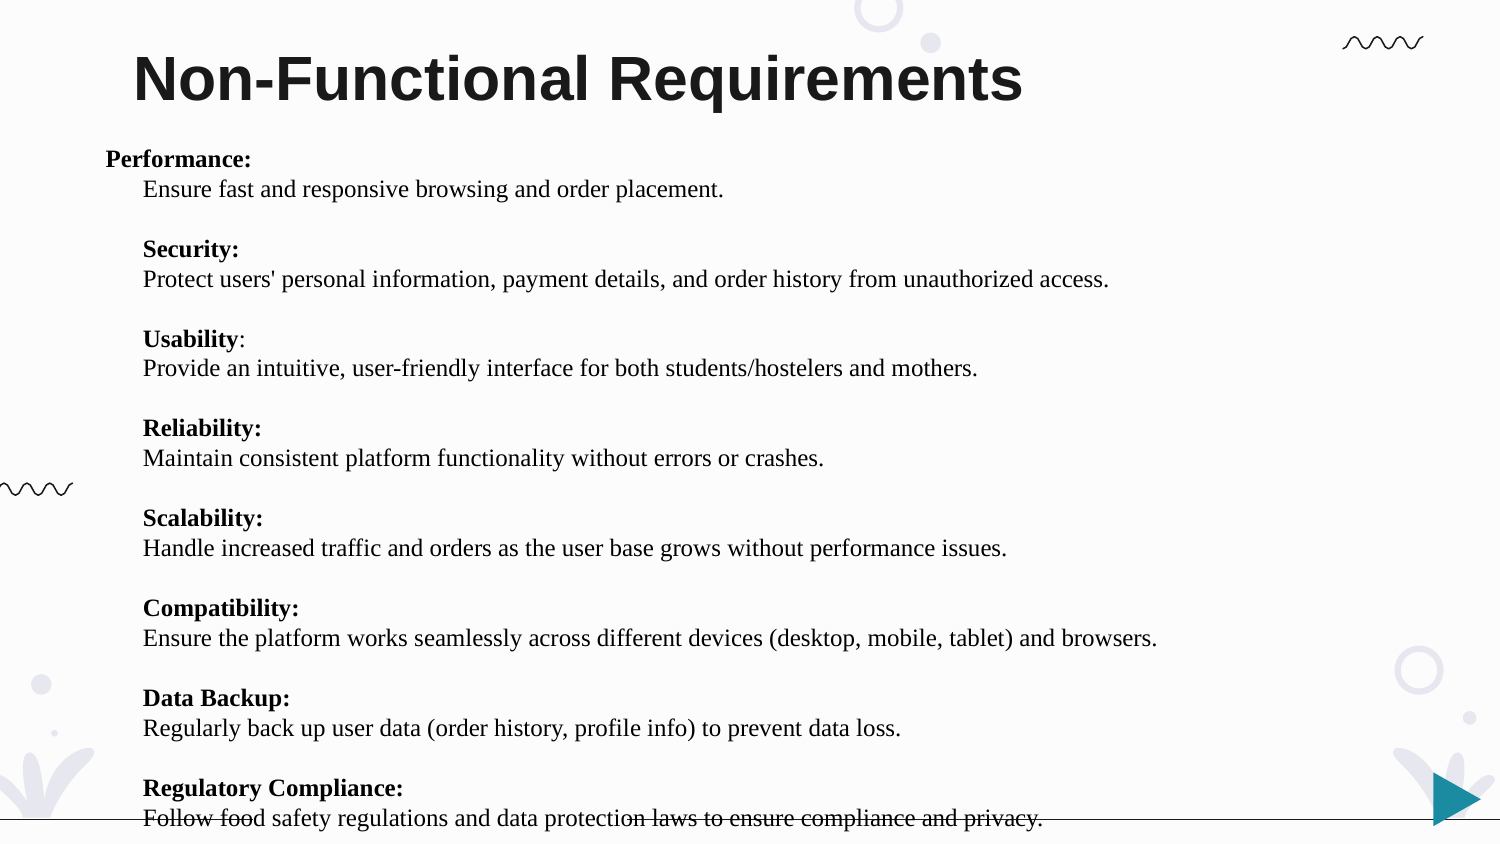

# Non-Functional Requirements

Performance:
Ensure fast and responsive browsing and order placement.

Security:
Protect users' personal information, payment details, and order history from unauthorized access.

Usability:
Provide an intuitive, user-friendly interface for both students/hostelers and mothers.

Reliability:
Maintain consistent platform functionality without errors or crashes.

Scalability:
Handle increased traffic and orders as the user base grows without performance issues.
Compatibility:
Ensure the platform works seamlessly across different devices (desktop, mobile, tablet) and browsers.

Data Backup:
Regularly back up user data (order history, profile info) to prevent data loss.
Regulatory Compliance:
Follow food safety regulations and data protection laws to ensure compliance and privacy.